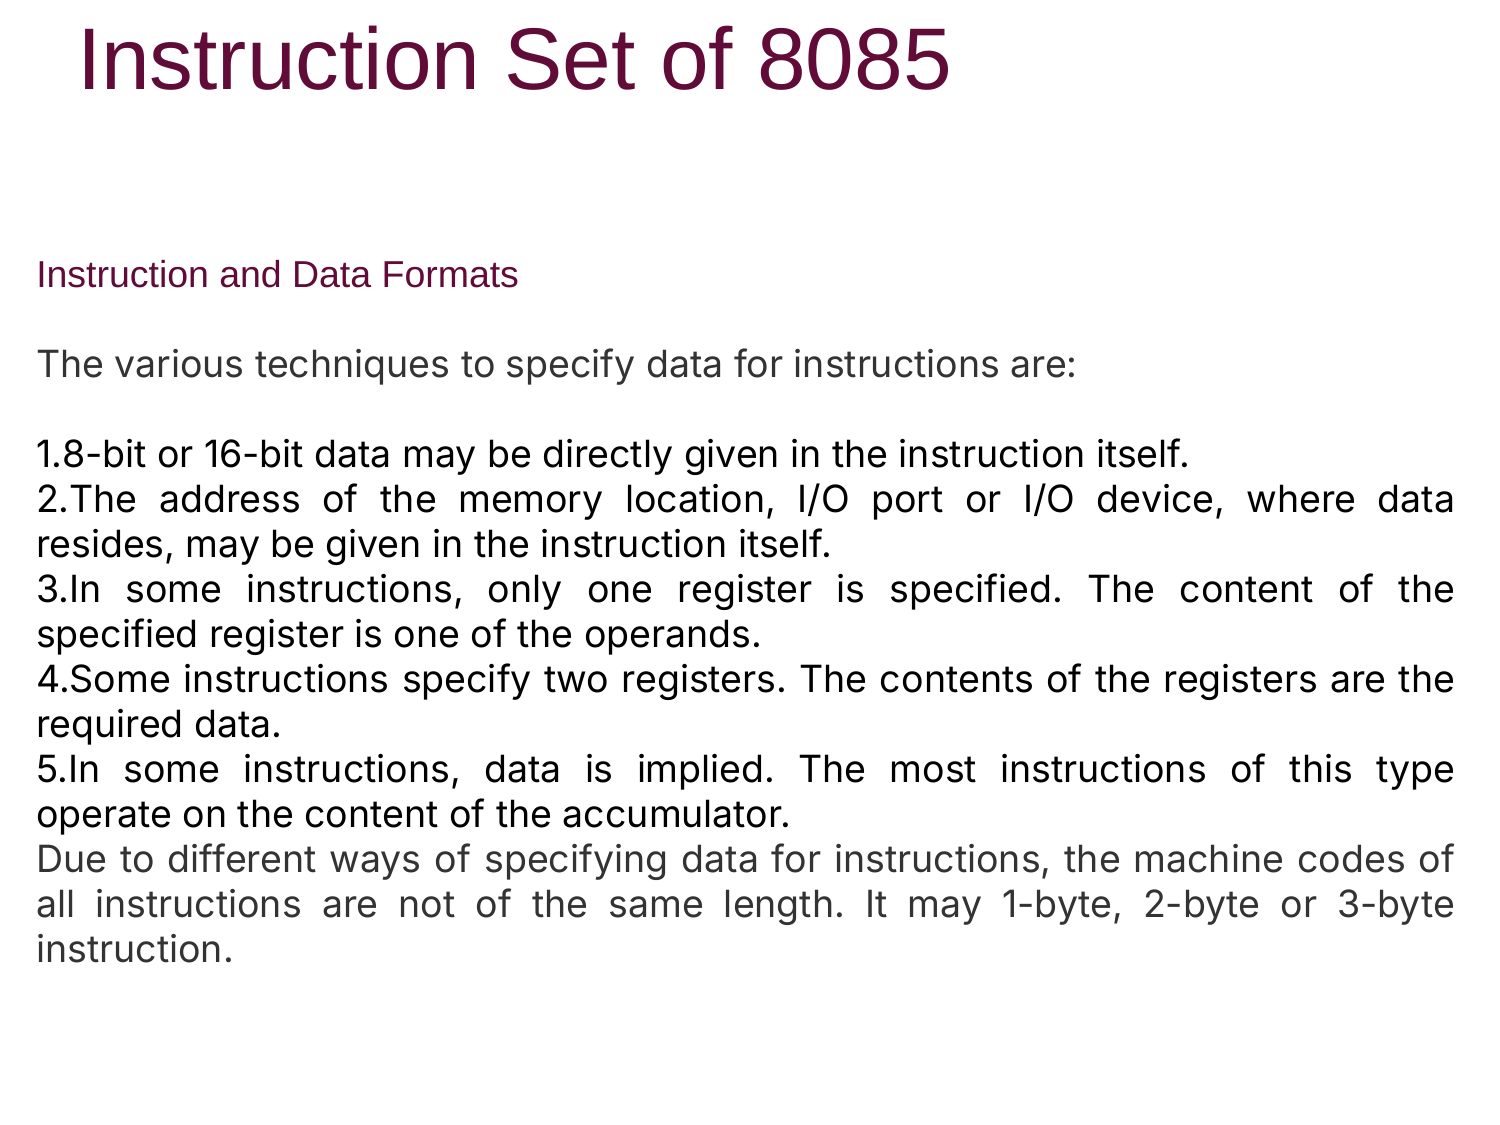

# Instruction Set of 8085
Instruction and Data Formats

The various techniques to specify data for instructions are:

8-bit or 16-bit data may be directly given in the instruction itself.
The address of the memory location, I/O port or I/O device, where data resides, may be given in the instruction itself.
In some instructions, only one register is specified. The content of the specified register is one of the operands.
Some instructions specify two registers. The contents of the registers are the required data.
In some instructions, data is implied. The most instructions of this type operate on the content of the accumulator.
Due to different ways of specifying data for instructions, the machine codes of all instructions are not of the same length. It may 1-byte, 2-byte or 3-byte instruction.